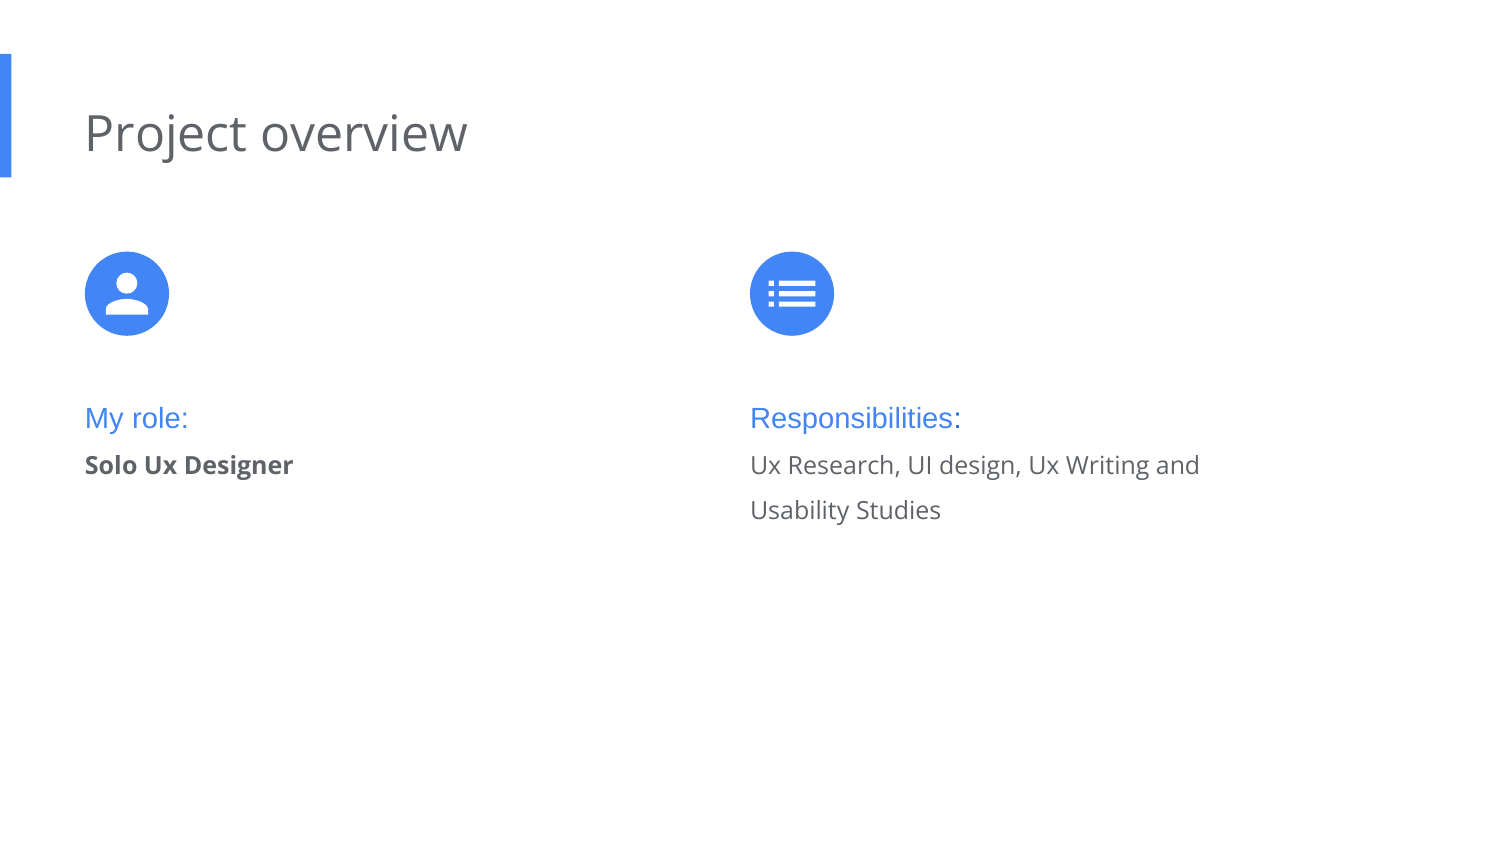

Project overview

My role:
Solo Ux Designer
Responsibilities:
Ux Research, UI design, Ux Writing and Usability Studies